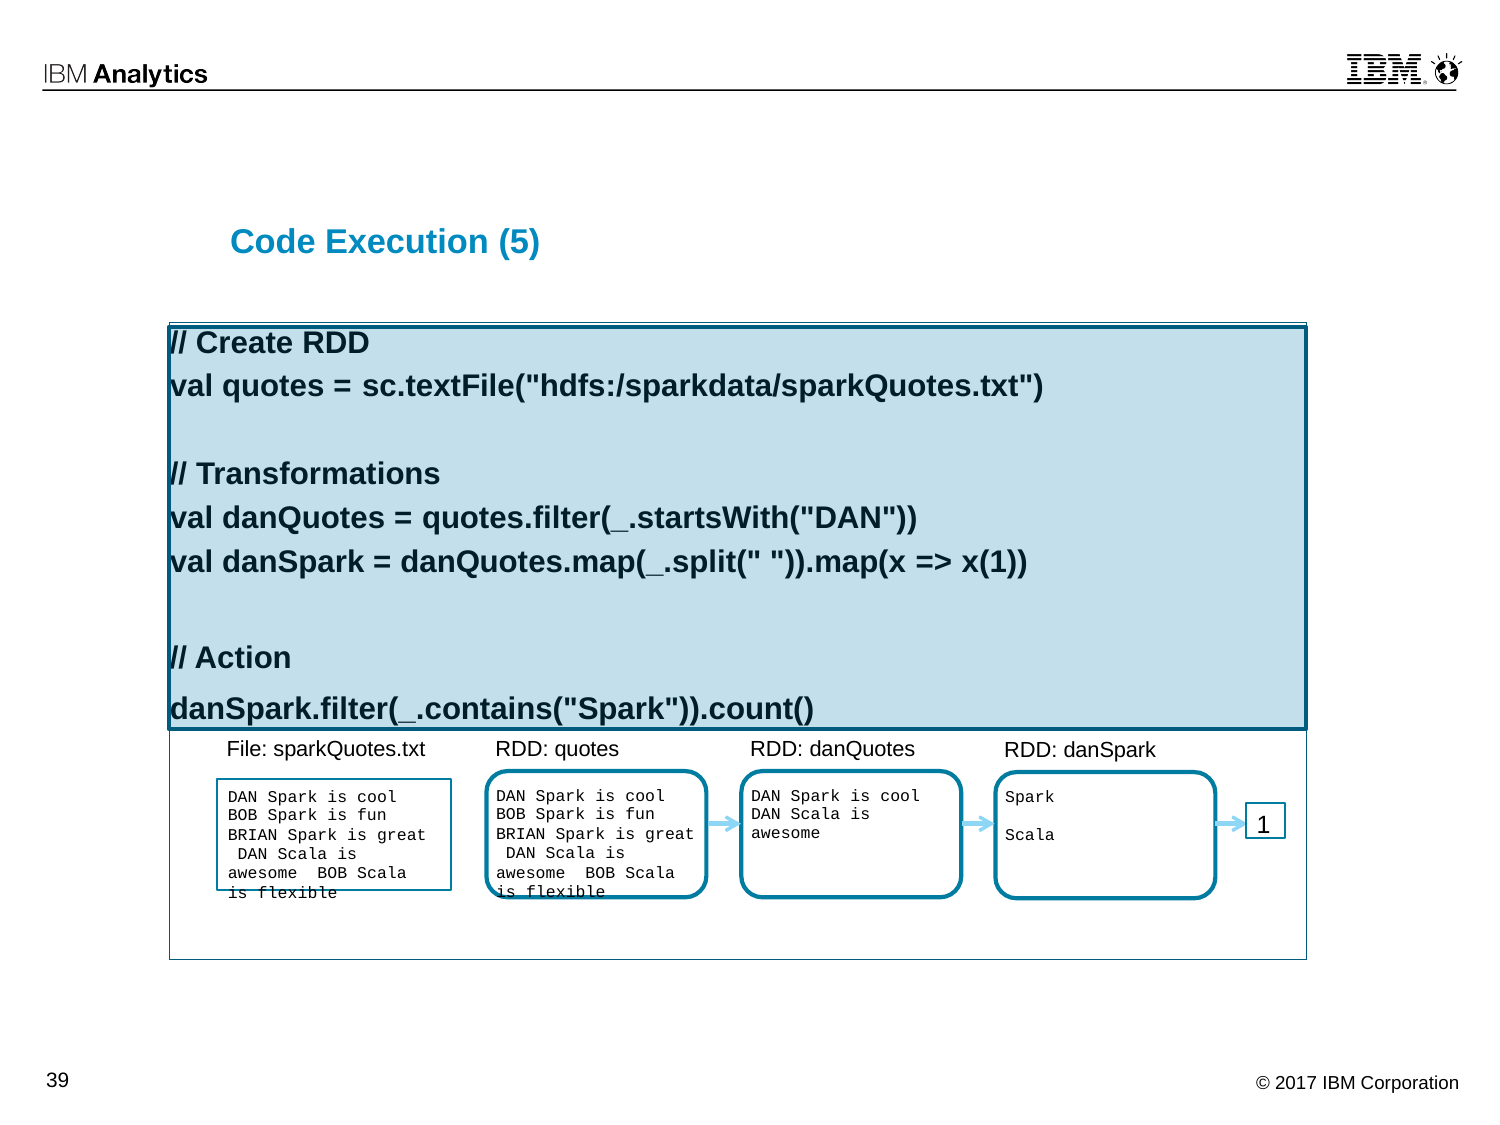

# Code Execution (5)
// Create RDD
val quotes = sc.textFile("hdfs:/sparkdata/sparkQuotes.txt")

// Transformations
val danQuotes = quotes.filter(_.startsWith("DAN"))
val danSpark = danQuotes.map(_.split(" ")).map(x => x(1))

// Action
danSpark.filter(_.contains("Spark")).count()

File: sparkQuotes.txt
RDD: quotes
RDD: danQuotes
RDD: danSpark

DAN Spark is cool  BOB Spark is fun
BRIAN Spark is great  DAN Scala is awesome  BOB Scala is flexible
DAN Spark is cool  BOB Spark is fun
BRIAN Spark is great  DAN Scala is awesome  BOB Scala is flexible
DAN Spark is cool  DAN Scala is awesome
Spark  Scala
1